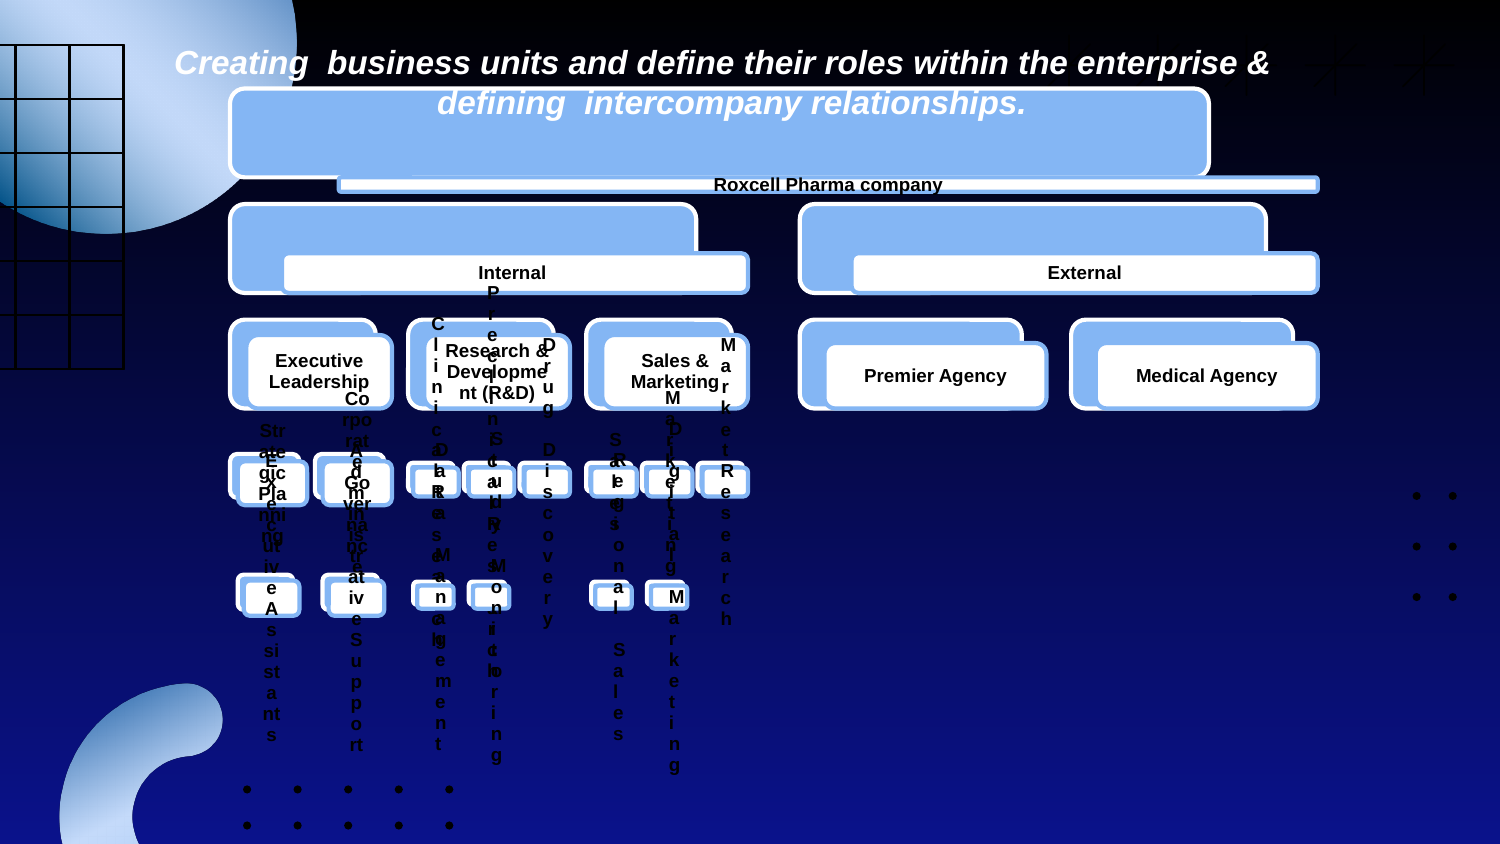

Creating  business units and define their roles within the enterprise &
  defining  intercompany relationships.
Roxcell Pharma company
Executive Leadership
Sales
Marketing
Internal
External
Premier Agency
Medical Agency